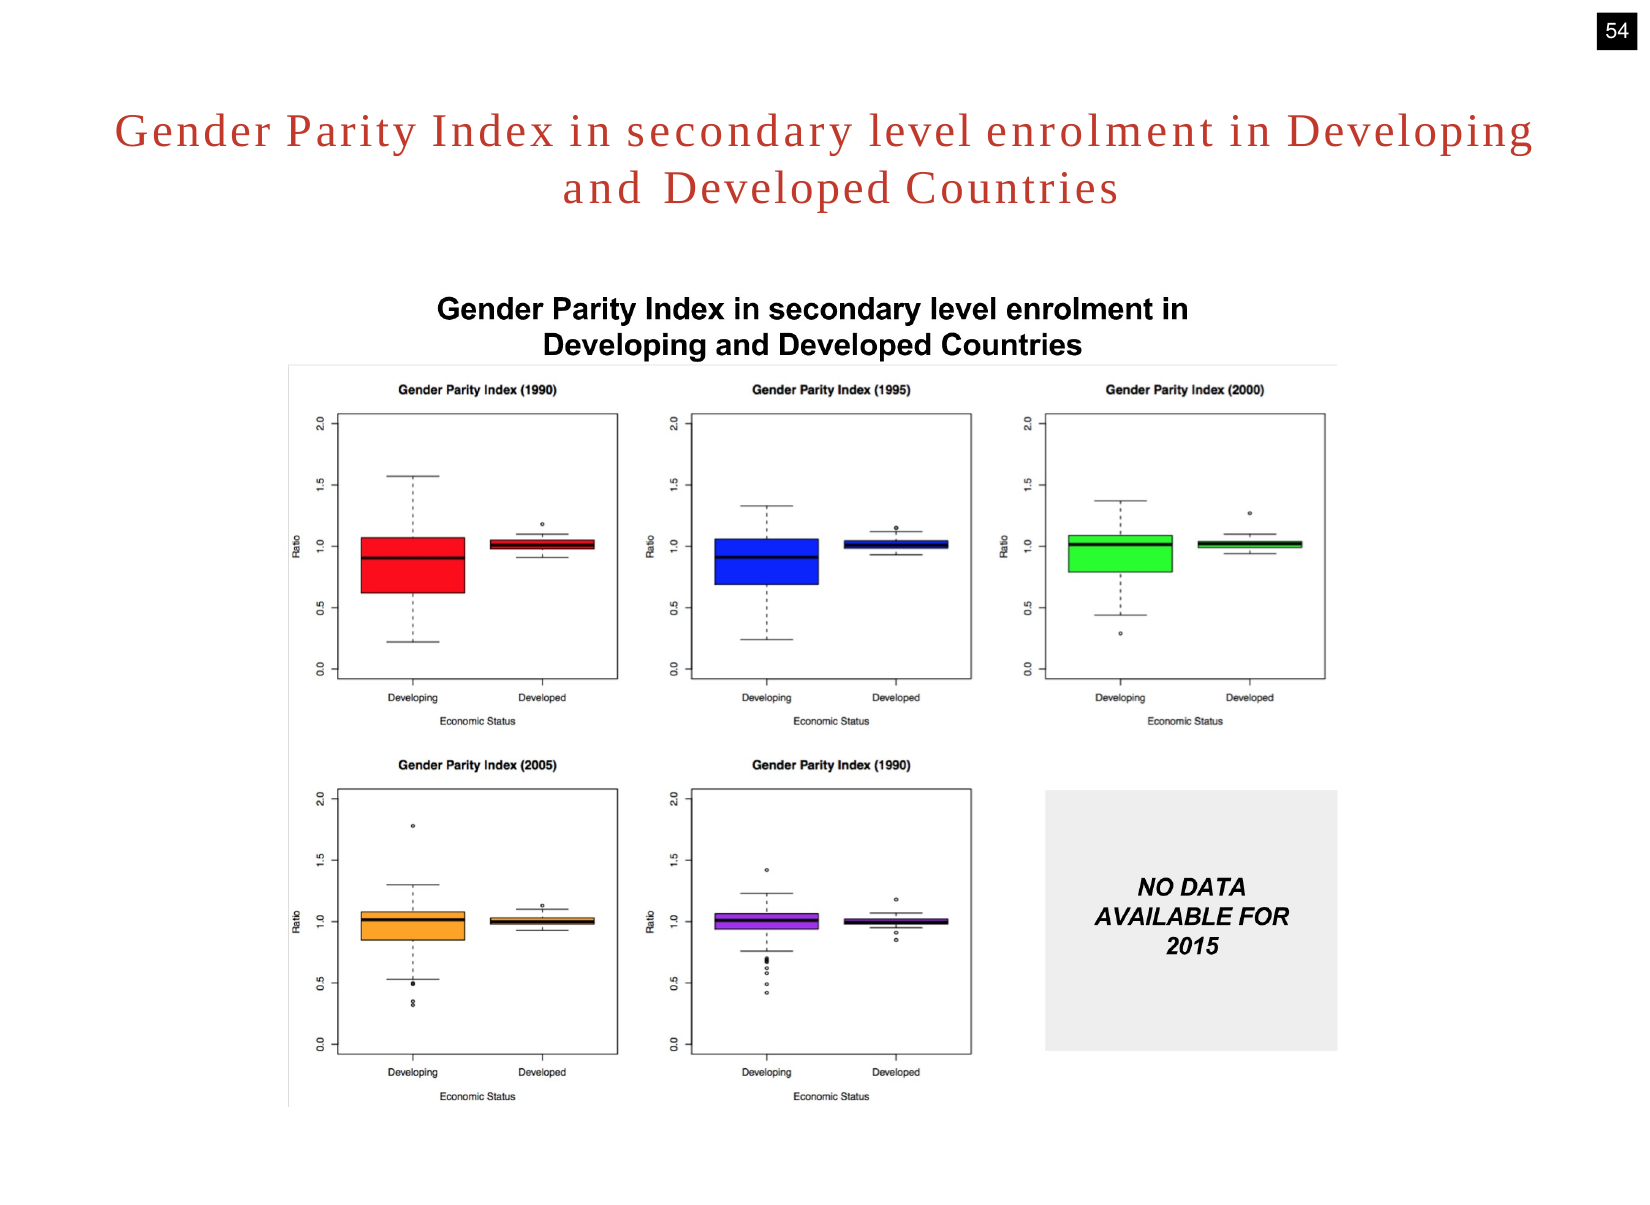

54
# Gender Parity Index in secondary level enrolment in Developing  and Developed Countries